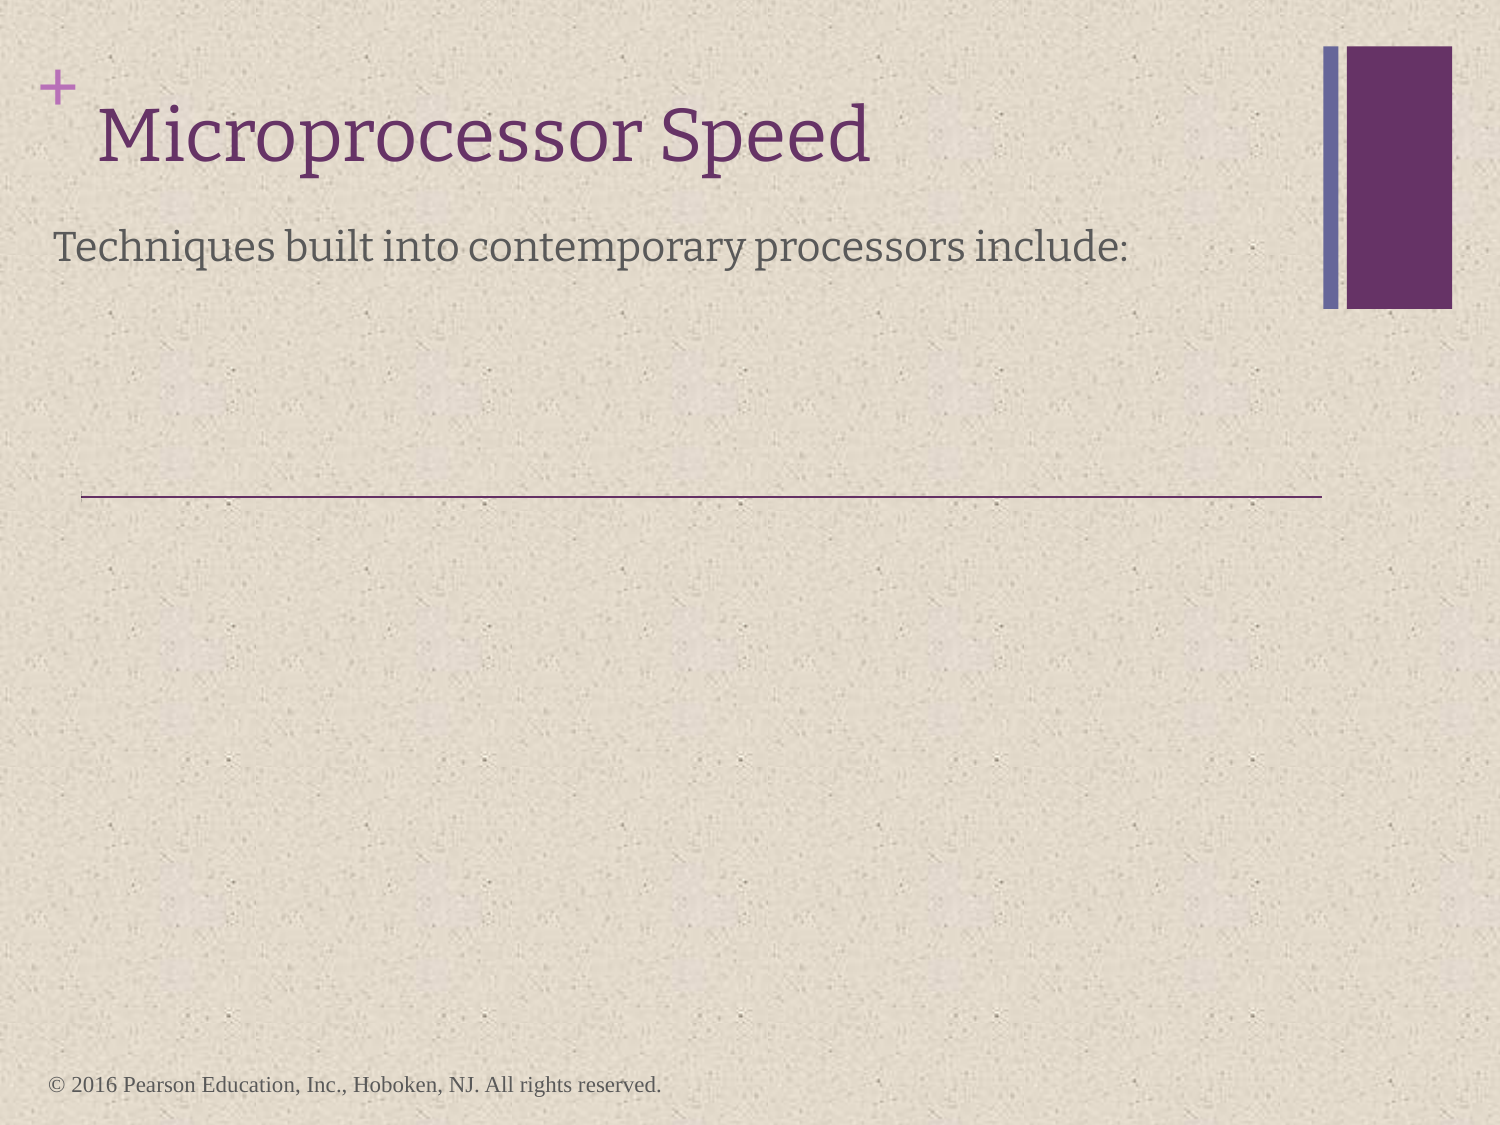

# Microprocessor Speed
Techniques built into contemporary processors include:
Pipelining
© 2016 Pearson Education, Inc., Hoboken, NJ. All rights reserved.